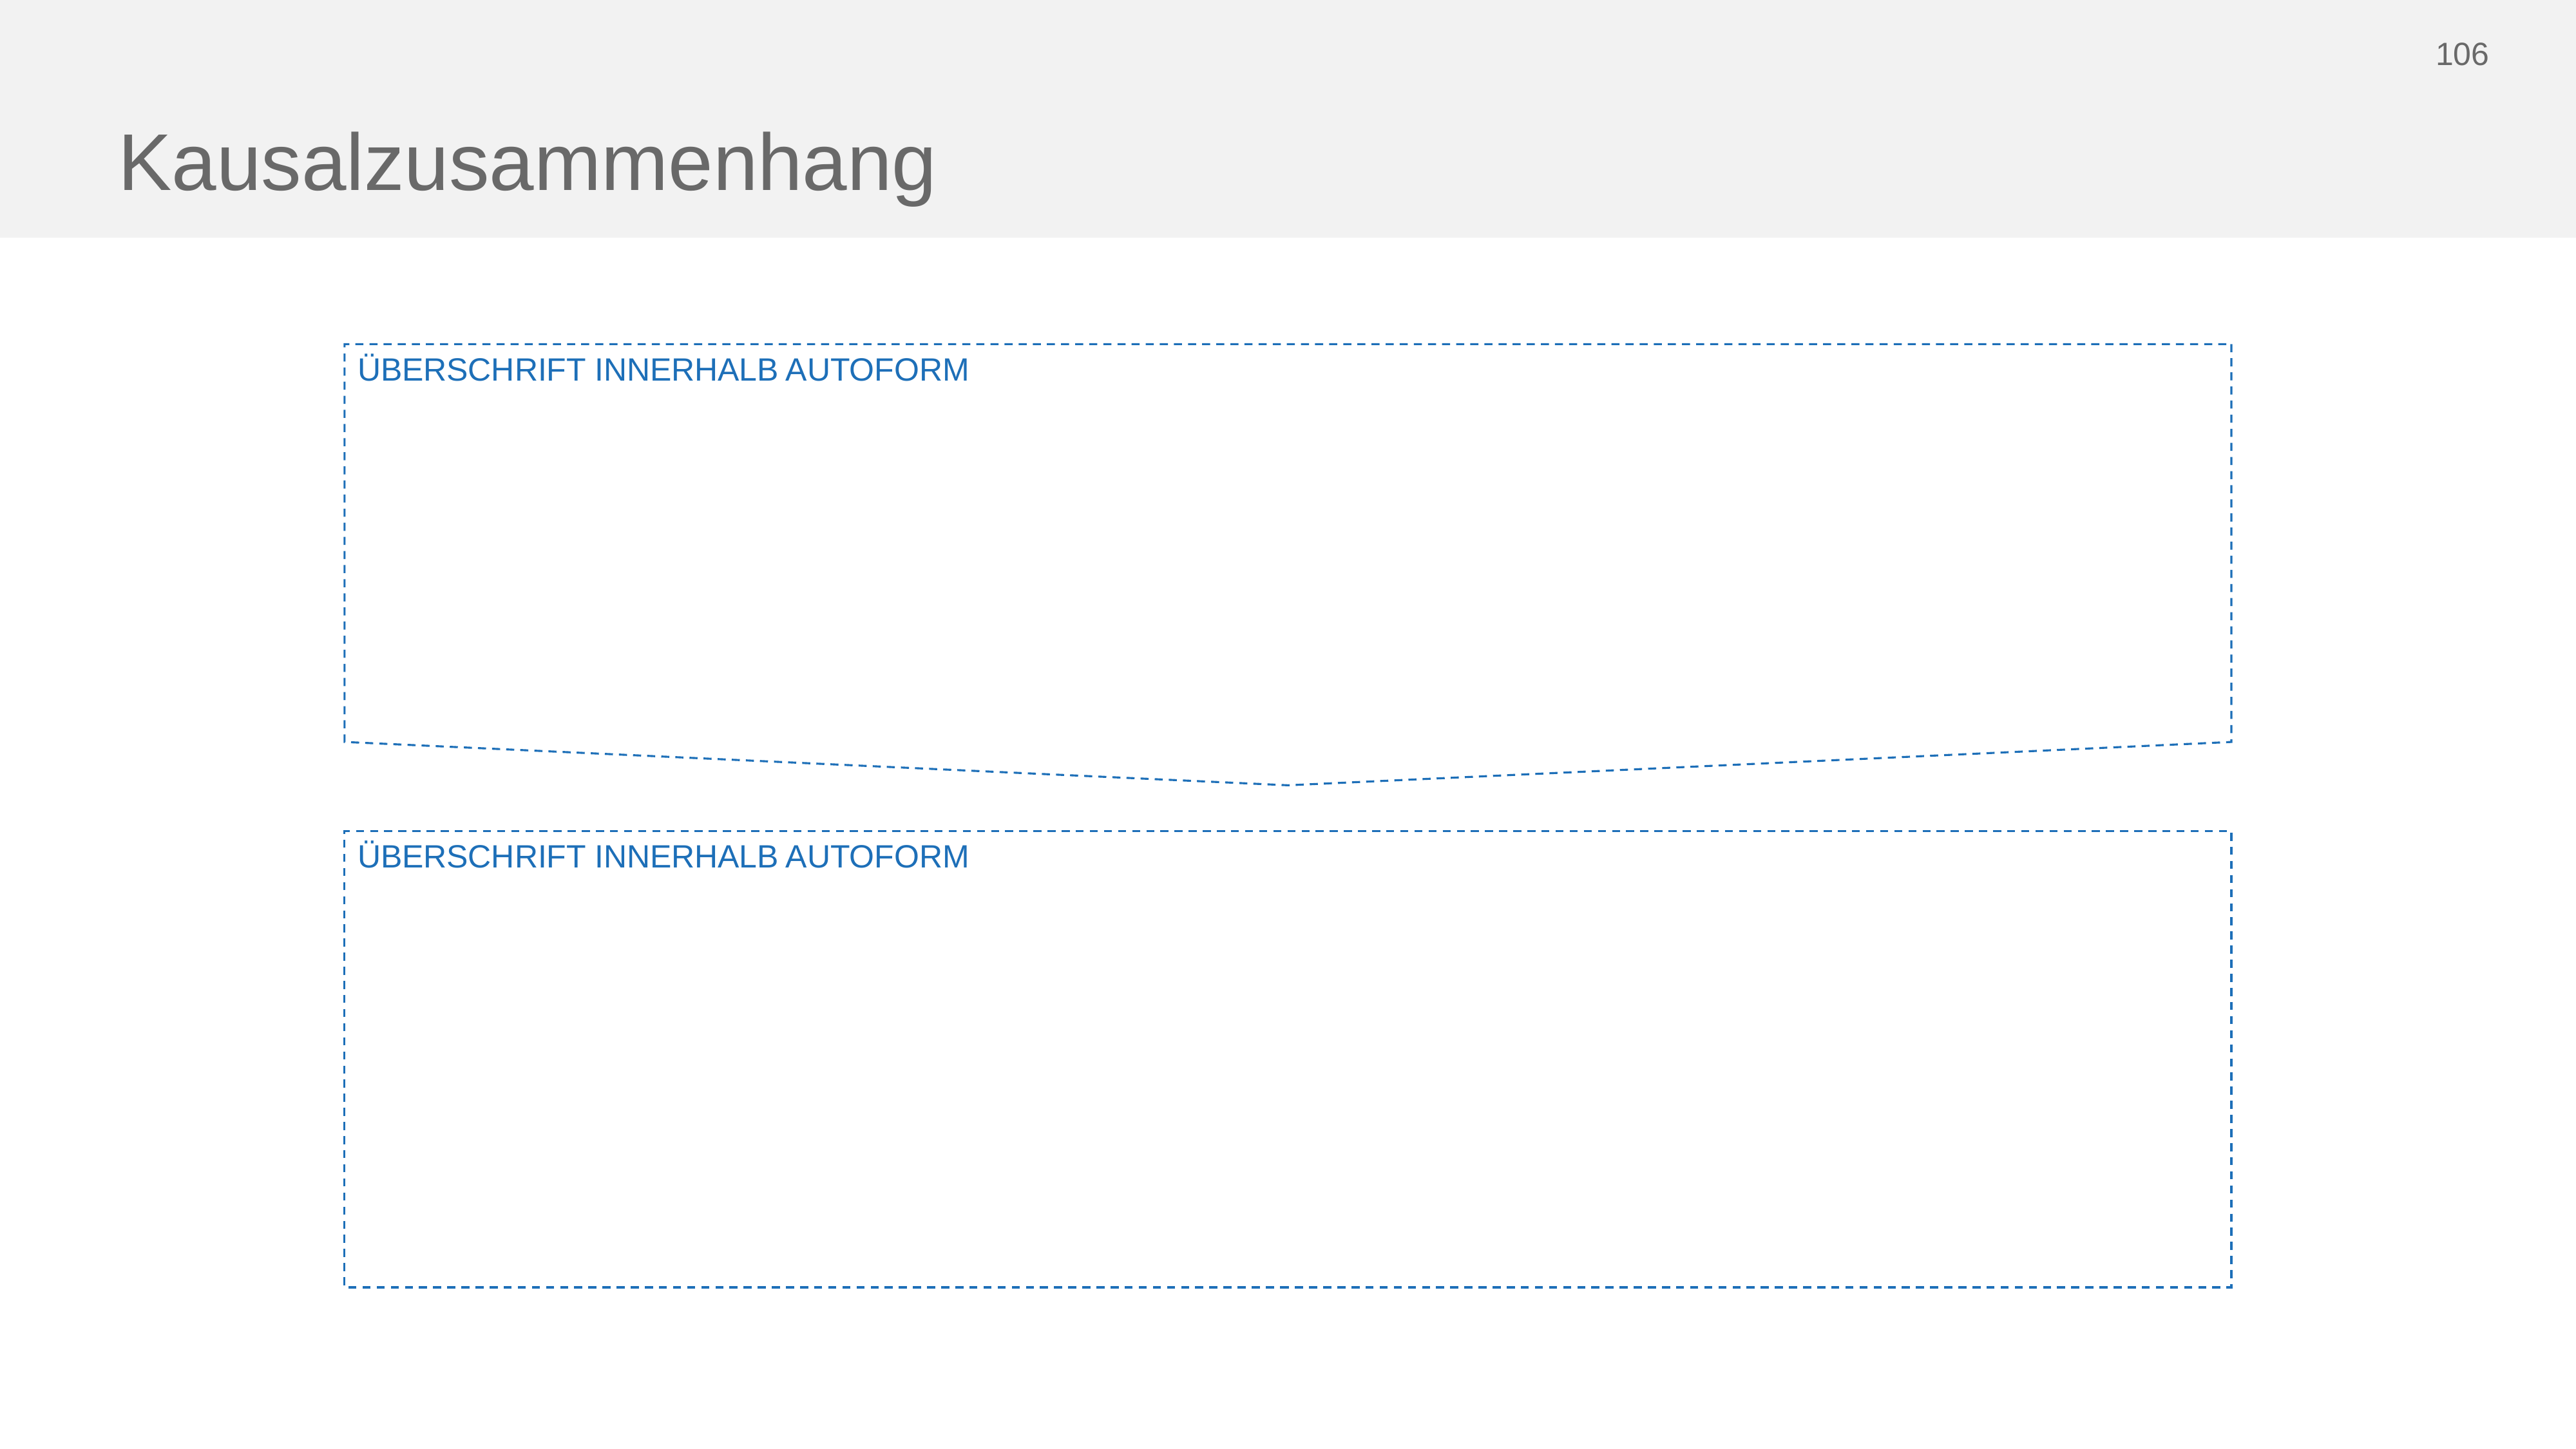

# Kausalzusammenhang
ÜBERSCHRIFT INNERHALB AUTOFORM

ÜBERSCHRIFT INNERHALB AUTOFORM